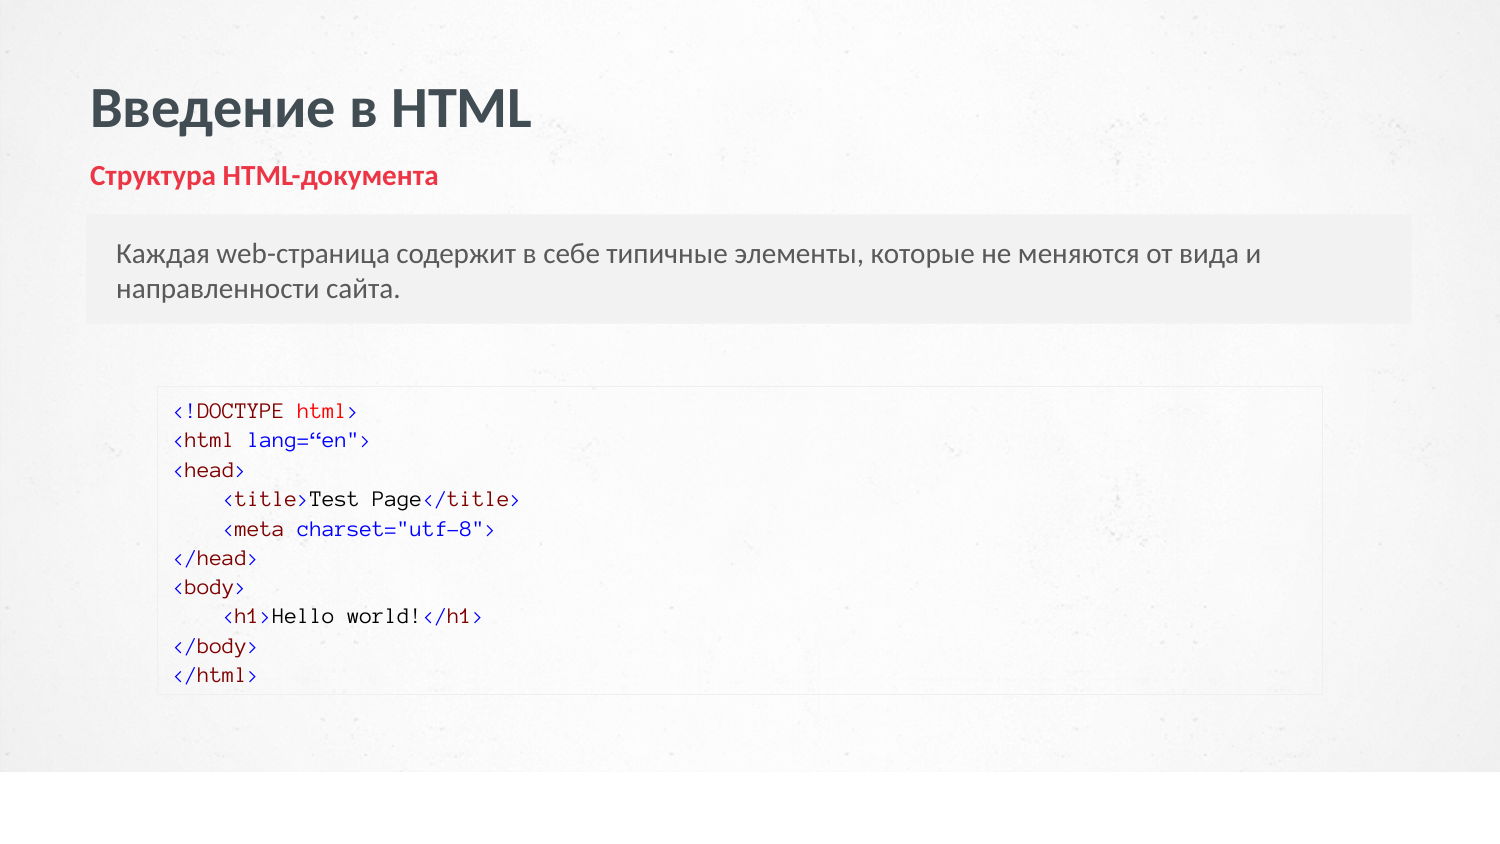

# Введение в HTML
Структура HTML-документа
Каждая web-страница содержит в себе типичные элементы, которые не меняются от вида и направленности сайта.
<!DOCTYPE html>
<html lang=“en">
<head>
    <title>Test Page</title>
    <meta charset="utf-8">
</head>
<body>
    <h1>Hello world!</h1>
</body>
</html>